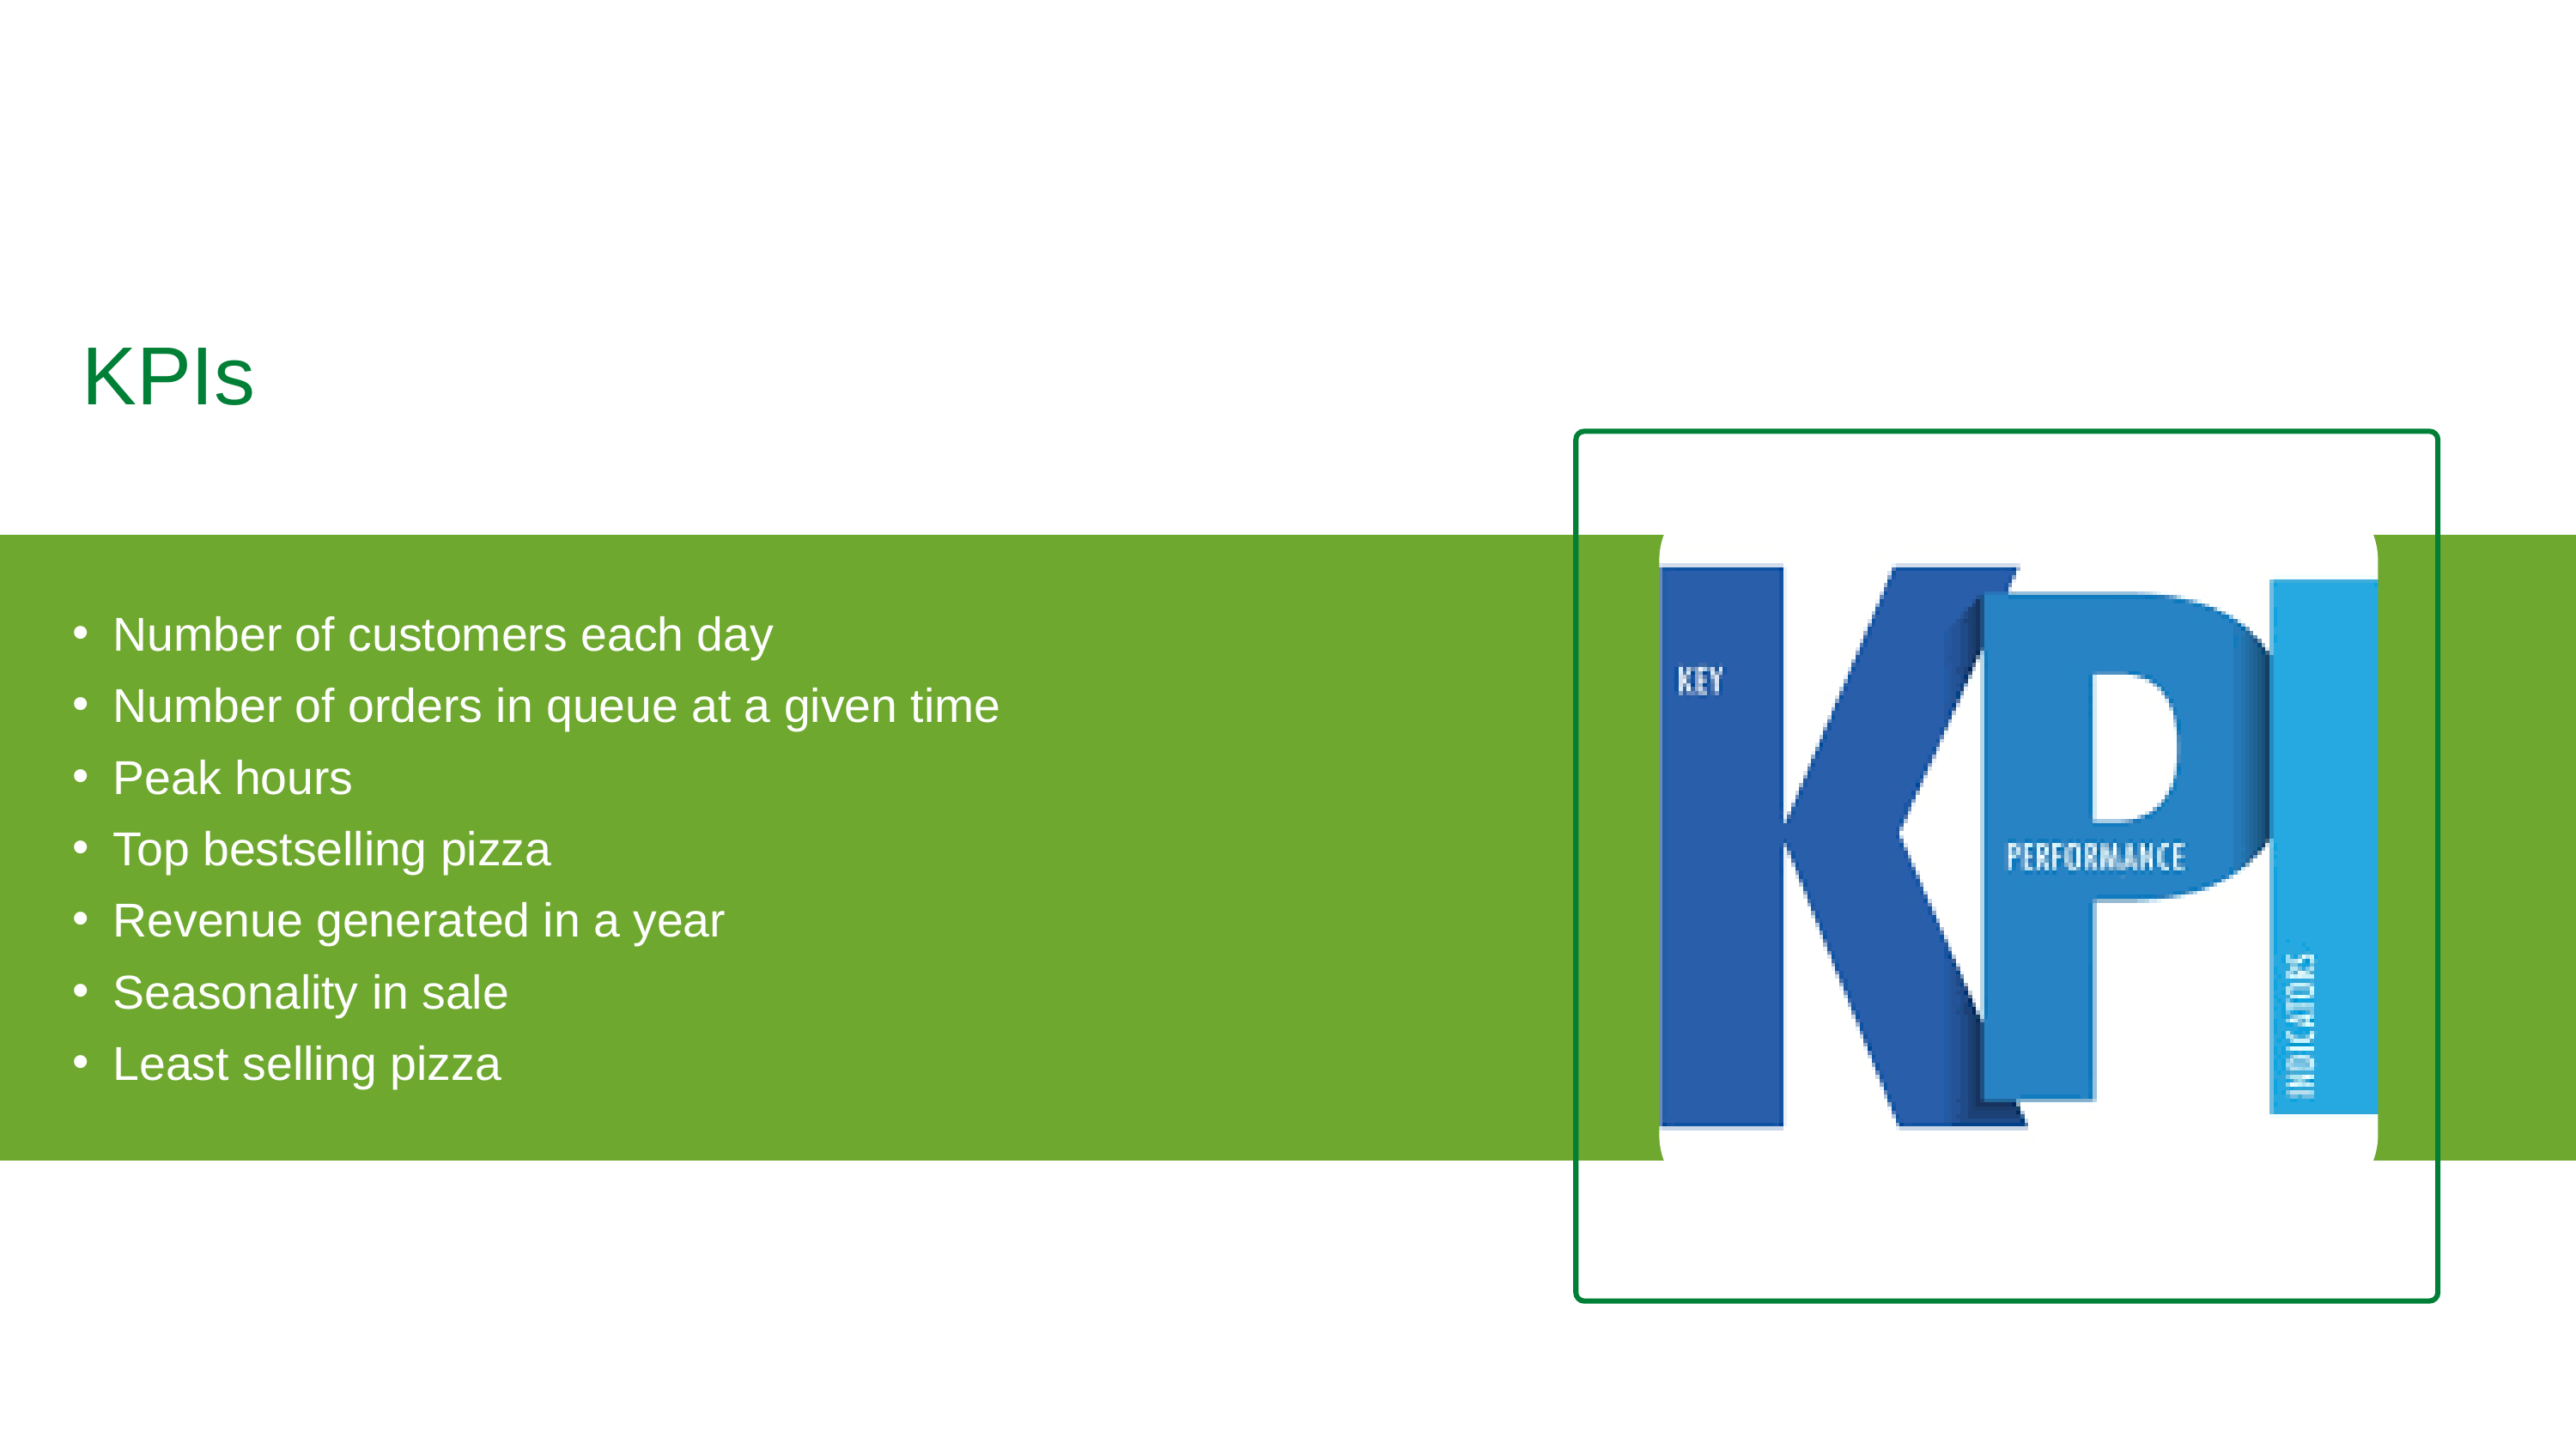

KPIs

Number of customers each day
Number of orders in queue at a given time
Peak hours
Top bestselling pizza
Revenue generated in a year
Seasonality in sale
Least selling pizza